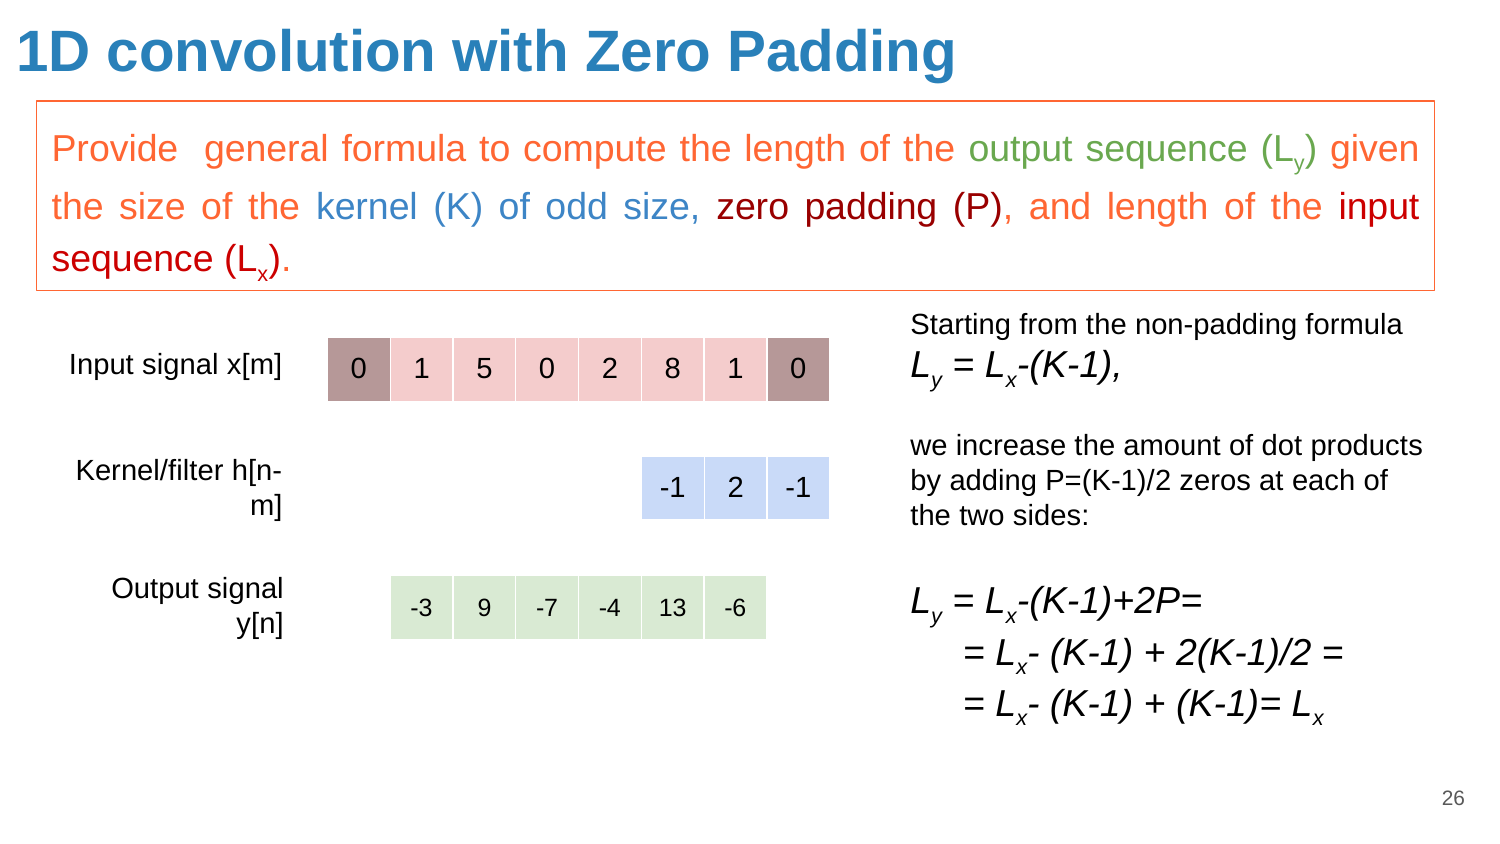

# 1D convolution with Zero Padding
Provide  general formula to compute the length of the output sequence (Ly) given the size of the kernel (K) of odd size, zero padding (P), and length of the input sequence (Lx).
Starting from the non-padding formula
Ly = Lx-(K-1),

we increase the amount of dot products by adding P=(K-1)/2 zeros at each of the two sides:

Ly = Lx-(K-1)+2P=
     = Lx- (K-1) + 2(K-1)/2 =
     = Lx- (K-1) + (K-1)= Lx

Input signal x[m]
| 0 | 1 | 5 | 0 | 2 | 8 | 1 | 0 |
| --- | --- | --- | --- | --- | --- | --- | --- |
Kernel/filter h[n-m]
| -1 | 2 | -1 |
| --- | --- | --- |
Output signal
y[n]
| -3 | 9 | -7 | -4 | 13 | -6 |
| --- | --- | --- | --- | --- | --- |
26